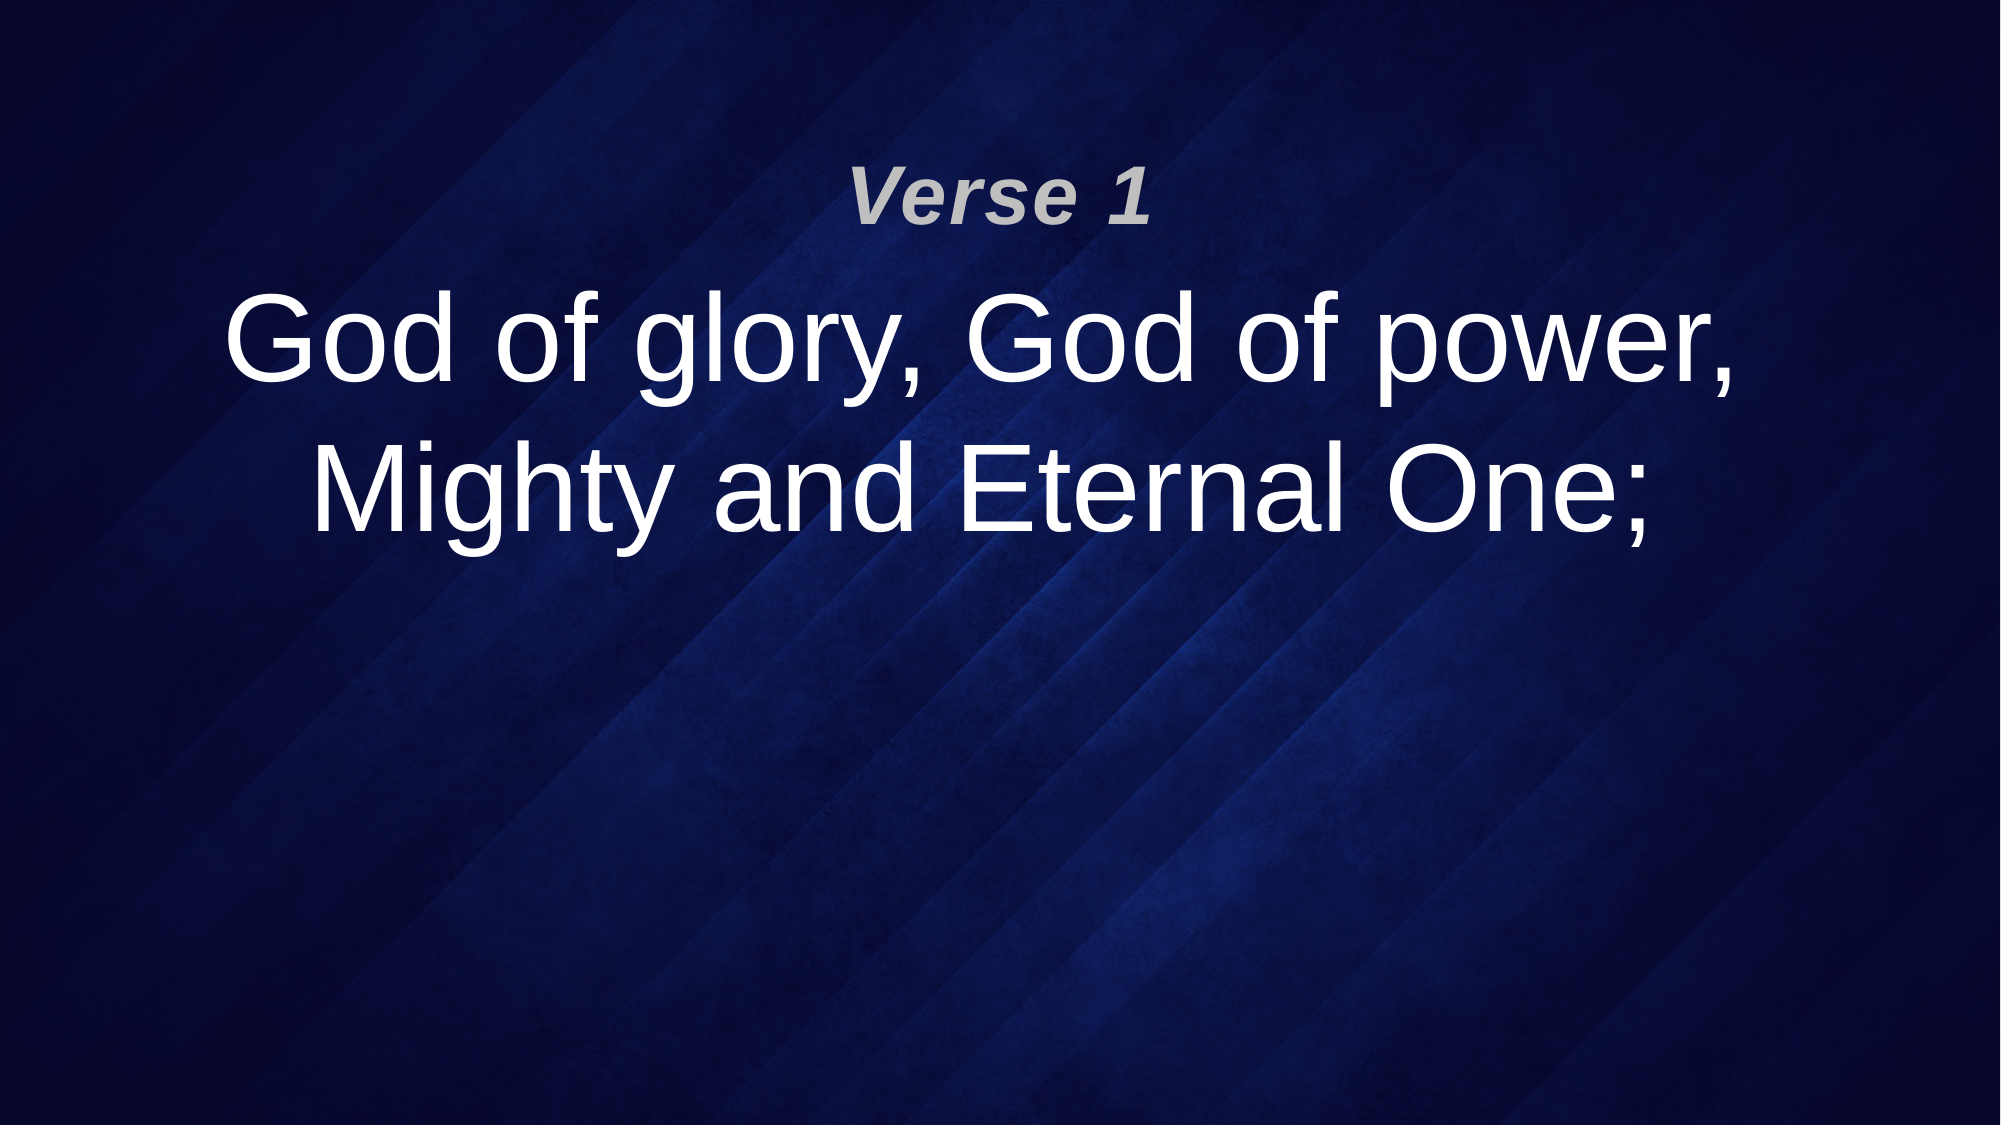

Verse 1
# God of glory, God of power, Mighty and Eternal One;